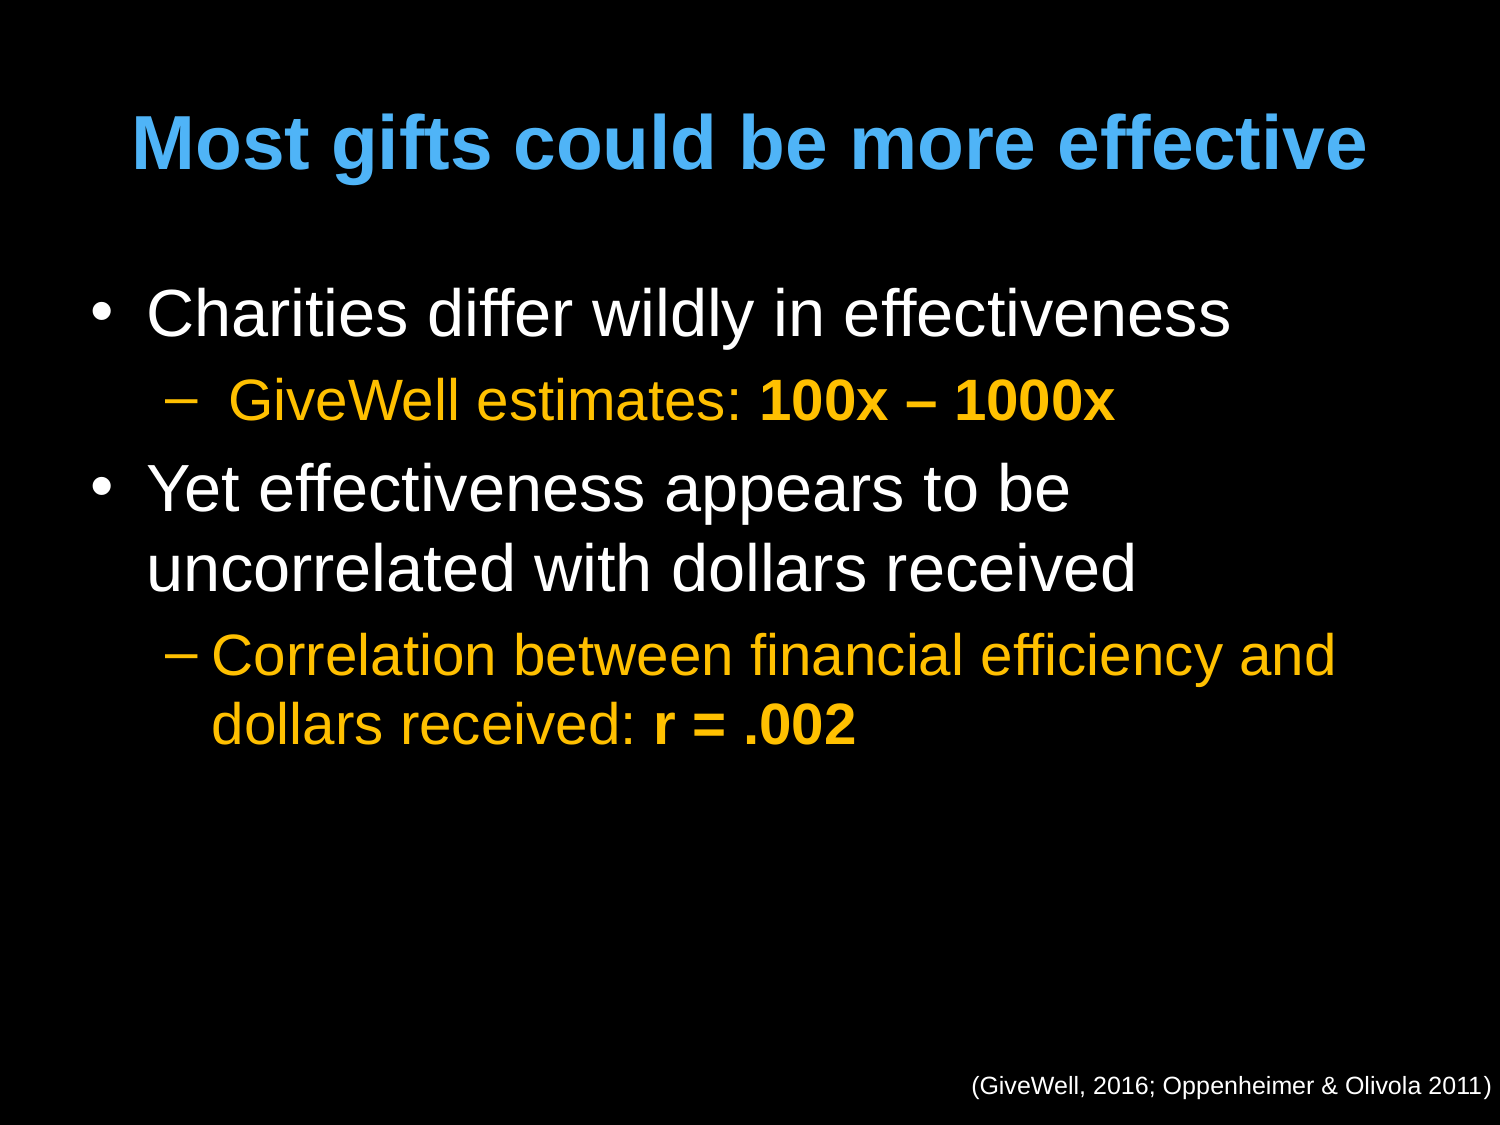

# Most gifts could be more effective
Charities differ wildly in effectiveness
 GiveWell estimates: 100x – 1000x
Yet effectiveness appears to be uncorrelated with dollars received
Correlation between financial efficiency and dollars received: r = .002
(GiveWell, 2016; Oppenheimer & Olivola 2011)